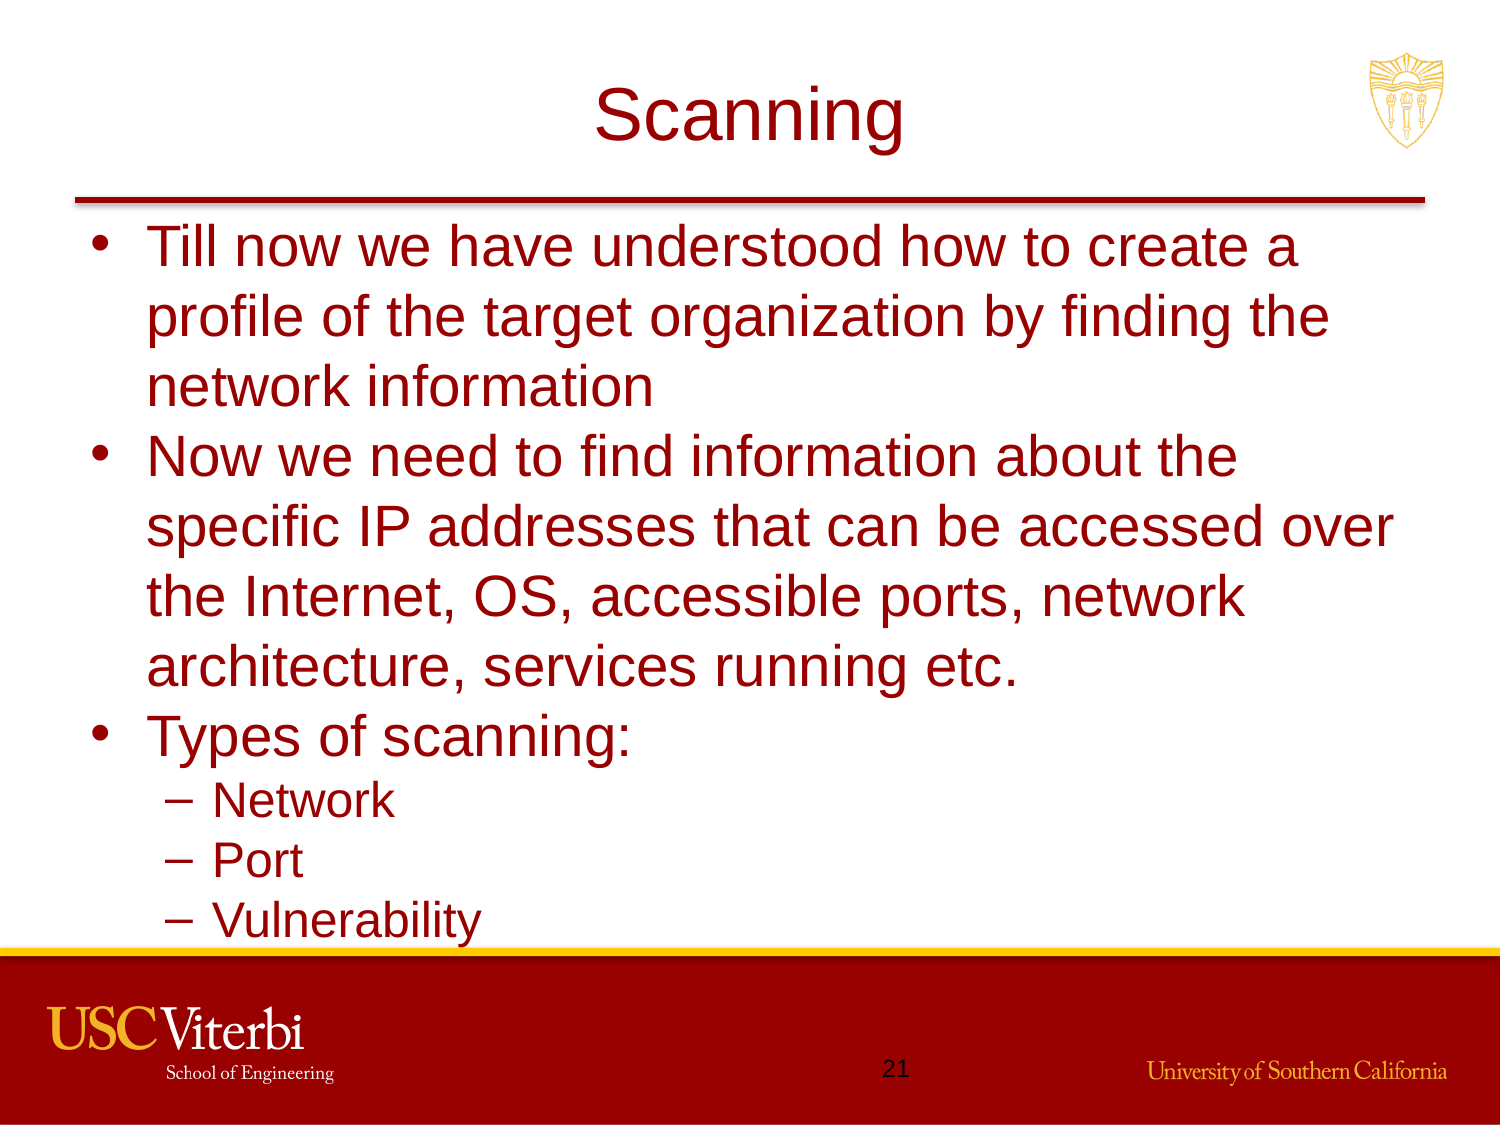

# Scanning
Till now we have understood how to create a profile of the target organization by finding the network information
Now we need to find information about the specific IP addresses that can be accessed over the Internet, OS, accessible ports, network architecture, services running etc.
Types of scanning:
Network
Port
Vulnerability
21